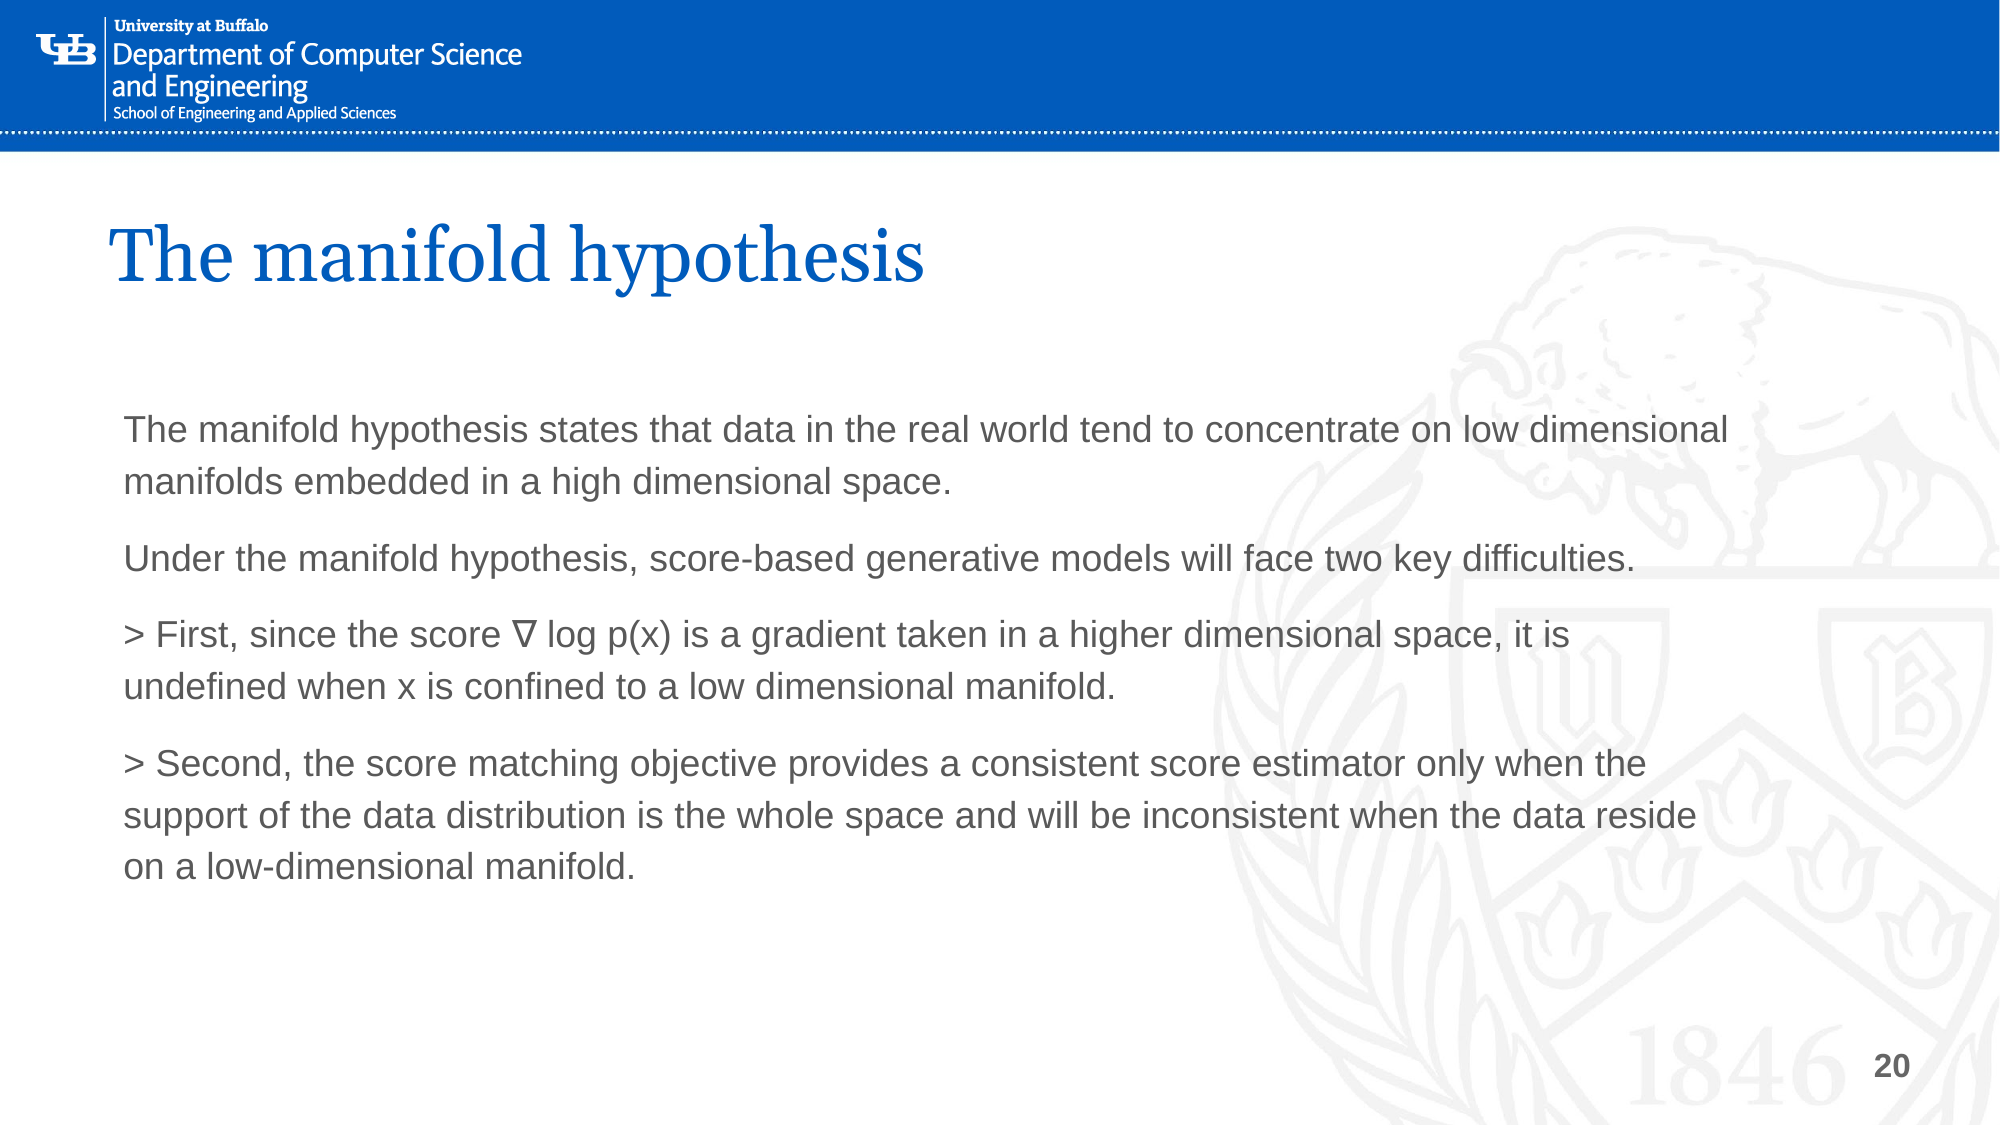

# The manifold hypothesis
The manifold hypothesis states that data in the real world tend to concentrate on low dimensional manifolds embedded in a high dimensional space.
Under the manifold hypothesis, score-based generative models will face two key difficulties.
> First, since the score ∇ log p(x) is a gradient taken in a higher dimensional space, it is undefined when x is confined to a low dimensional manifold.
> Second, the score matching objective provides a consistent score estimator only when the support of the data distribution is the whole space and will be inconsistent when the data reside on a low-dimensional manifold.